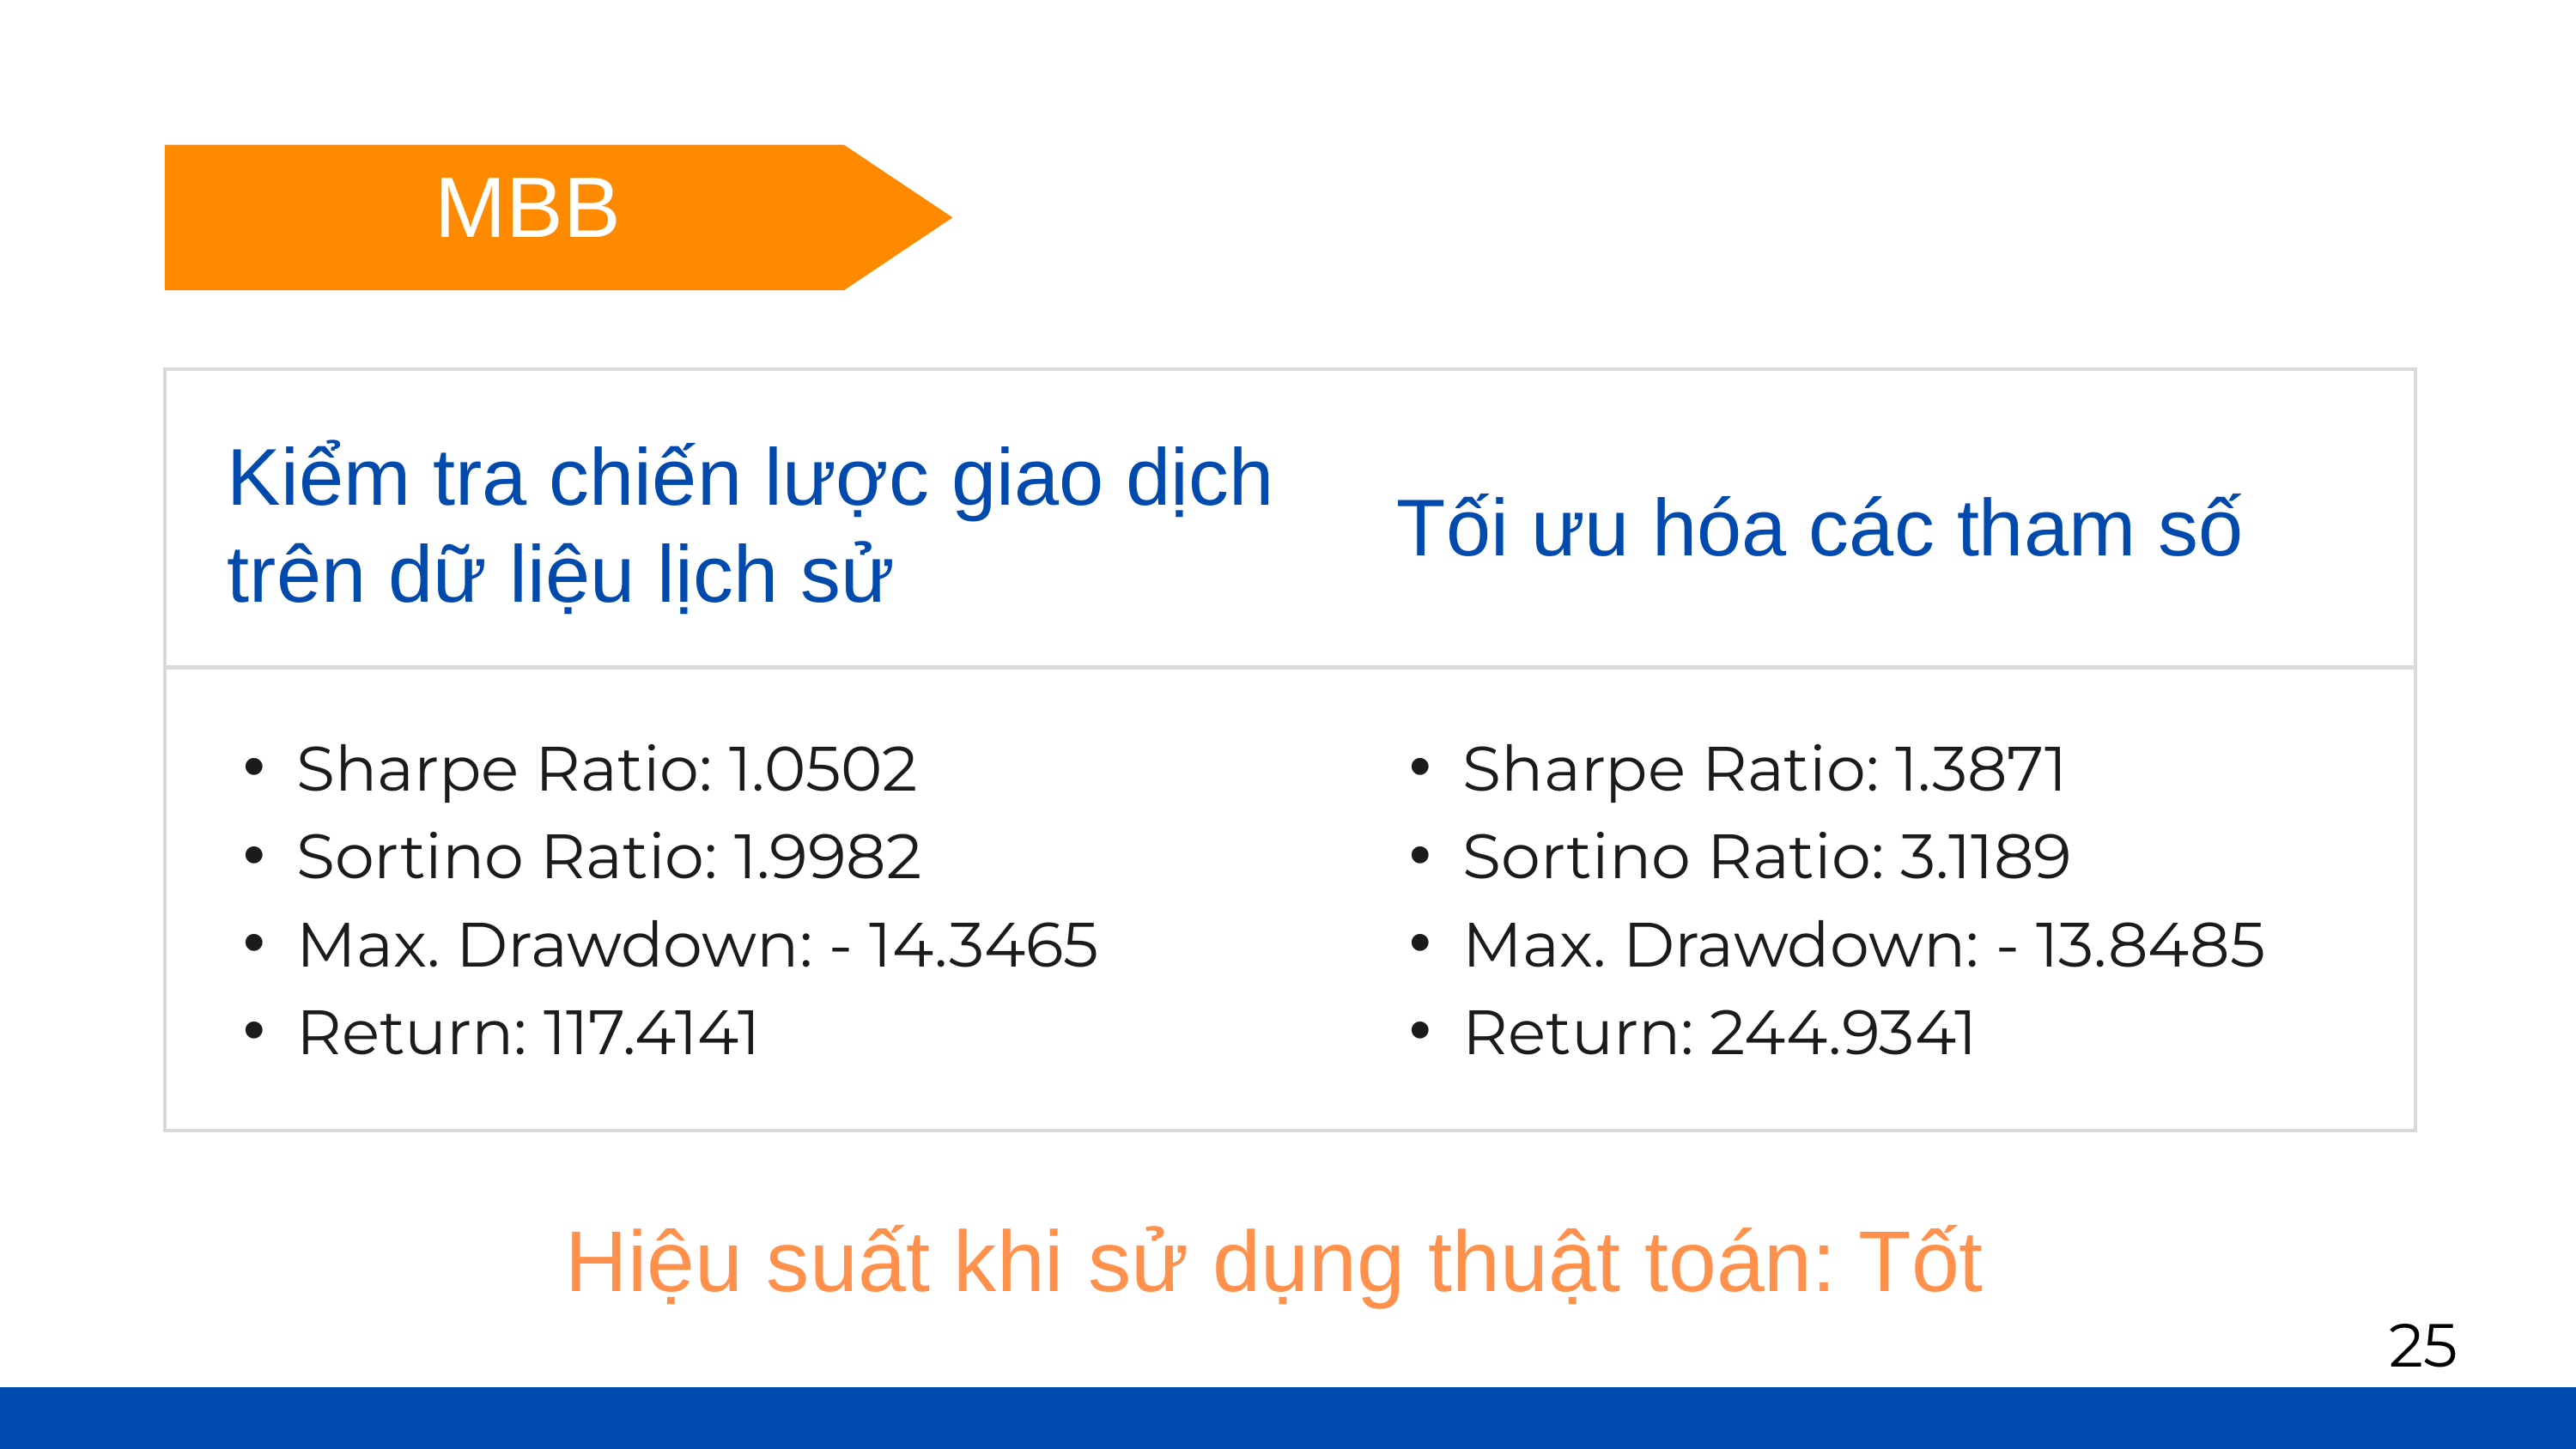

MBB
|  |
| --- |
|  |
Kiểm tra chiến lược giao dịch trên dữ liệu lịch sử
Tối ưu hóa các tham số
Sharpe Ratio: 1.0502
Sortino Ratio: 1.9982
Max. Drawdown: - 14.3465
Return: 117.4141
Sharpe Ratio: 1.3871
Sortino Ratio: 3.1189
Max. Drawdown: - 13.8485
Return: 244.9341

Hiệu suất khi sử dụng thuật toán: Tốt
25